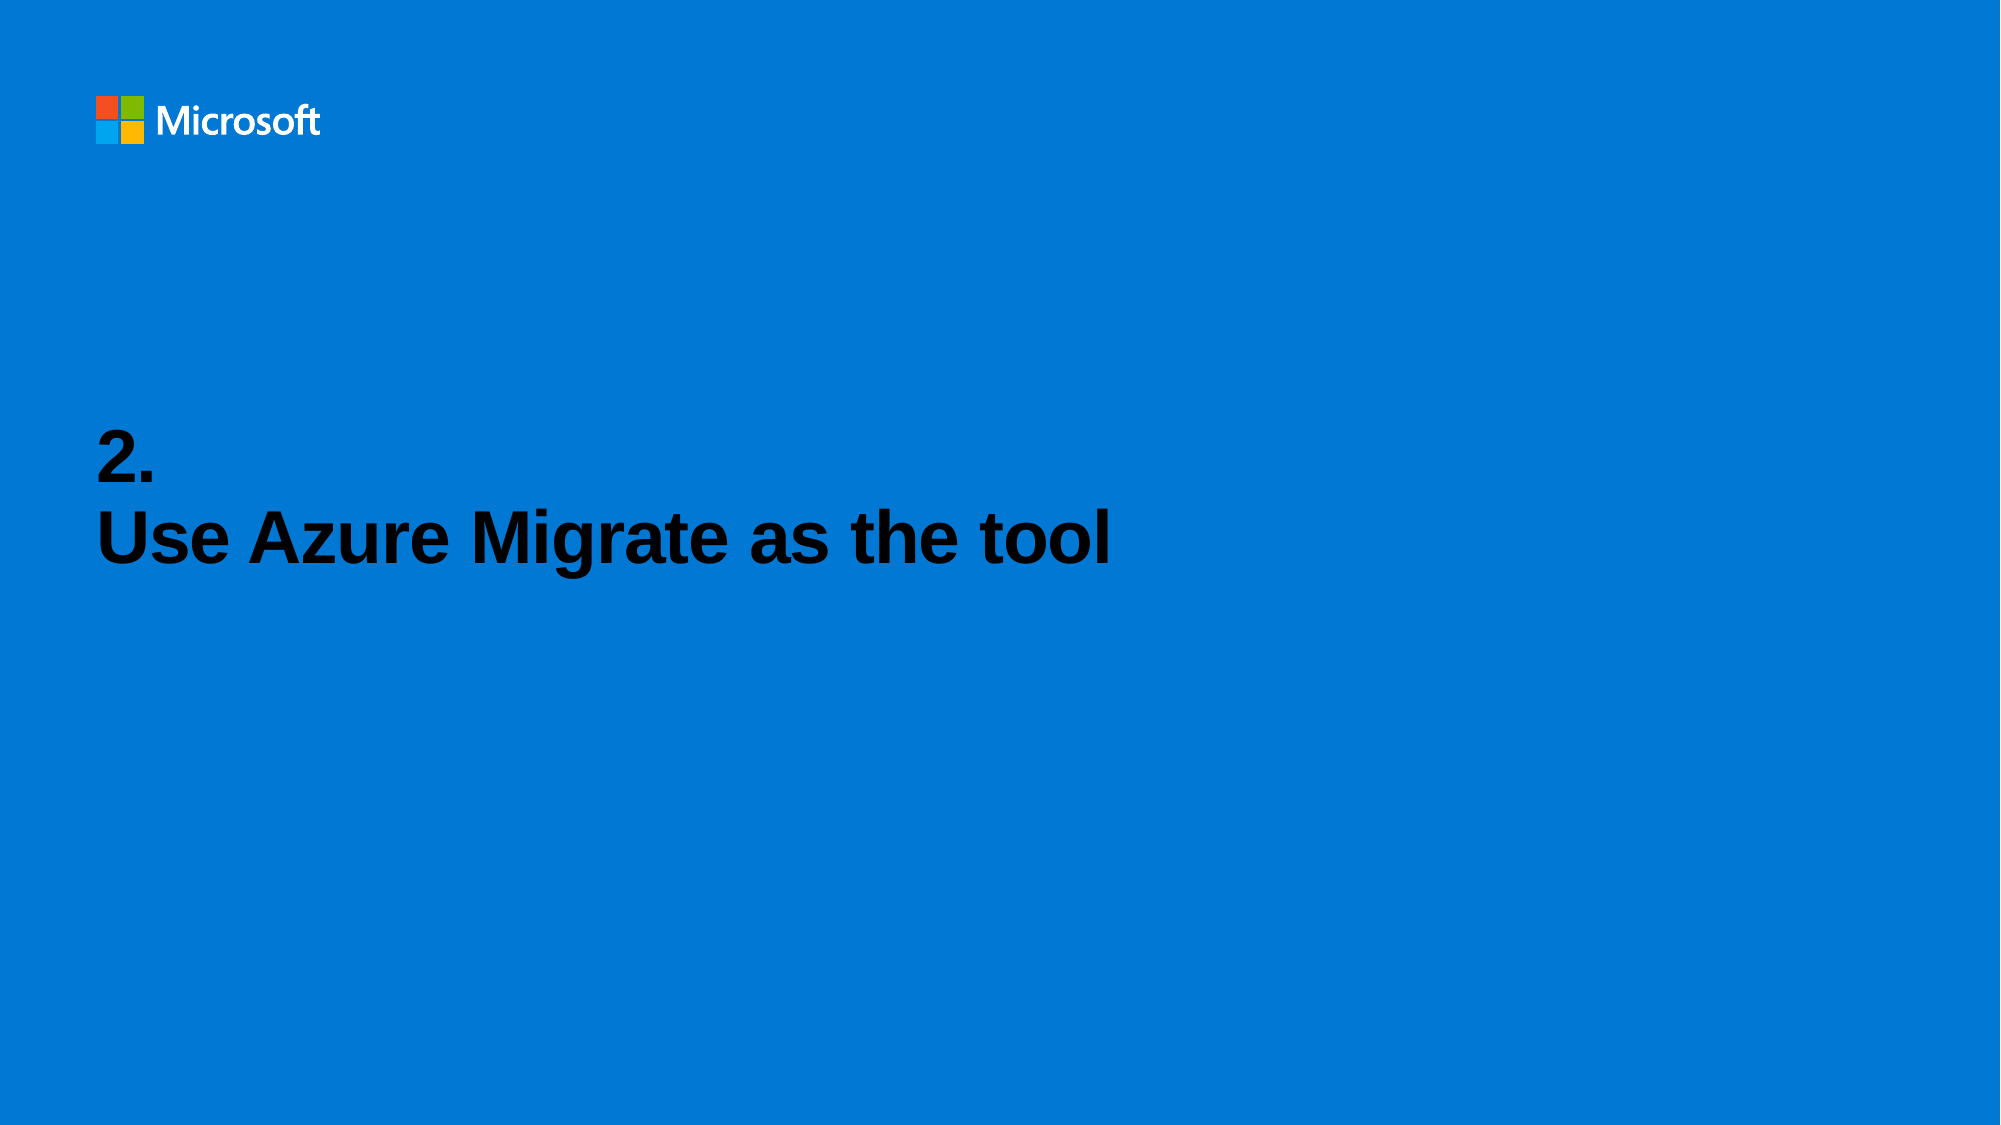

# 2. Use Azure Migrate as the tool